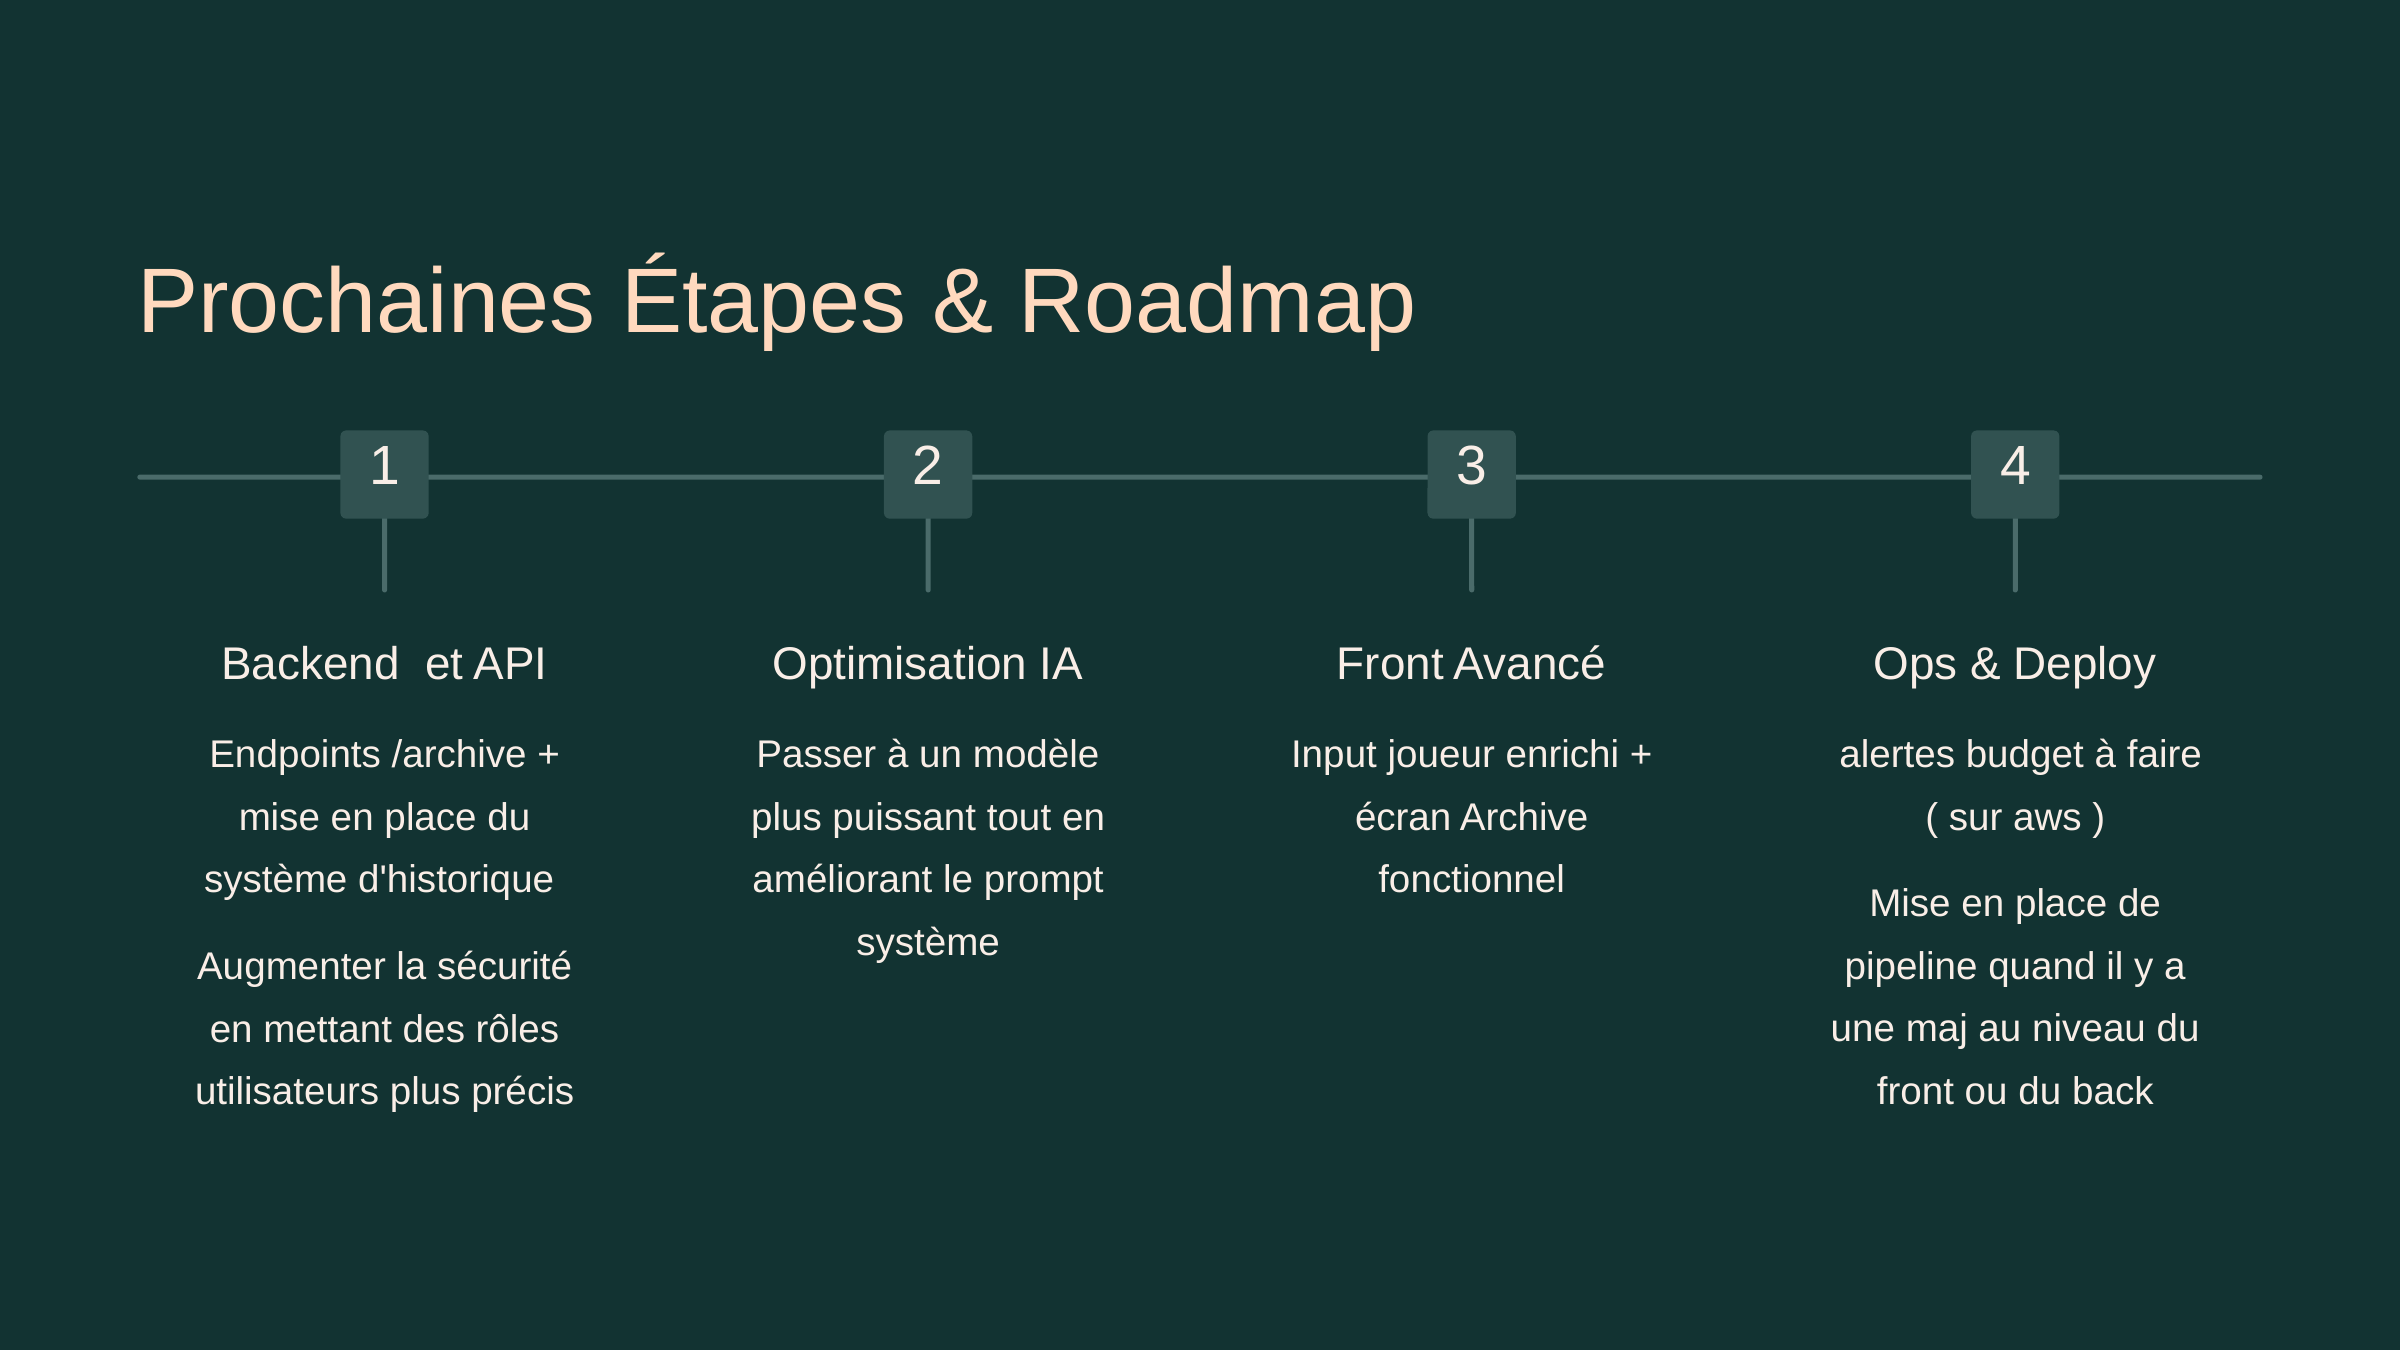

Prochaines Étapes & Roadmap

1
2
3
4

Backend  et API
Optimisation IA
Front Avancé
Ops & Deploy
Endpoints /archive + mise en place du système d'historique
Passer à un modèle plus puissant tout en améliorant le prompt système
Input joueur enrichi + écran Archive fonctionnel
 alertes budget à faire ( sur aws )
Mise en place de pipeline quand il y a une maj au niveau du front ou du back
Augmenter la sécurité en mettant des rôles utilisateurs plus précis